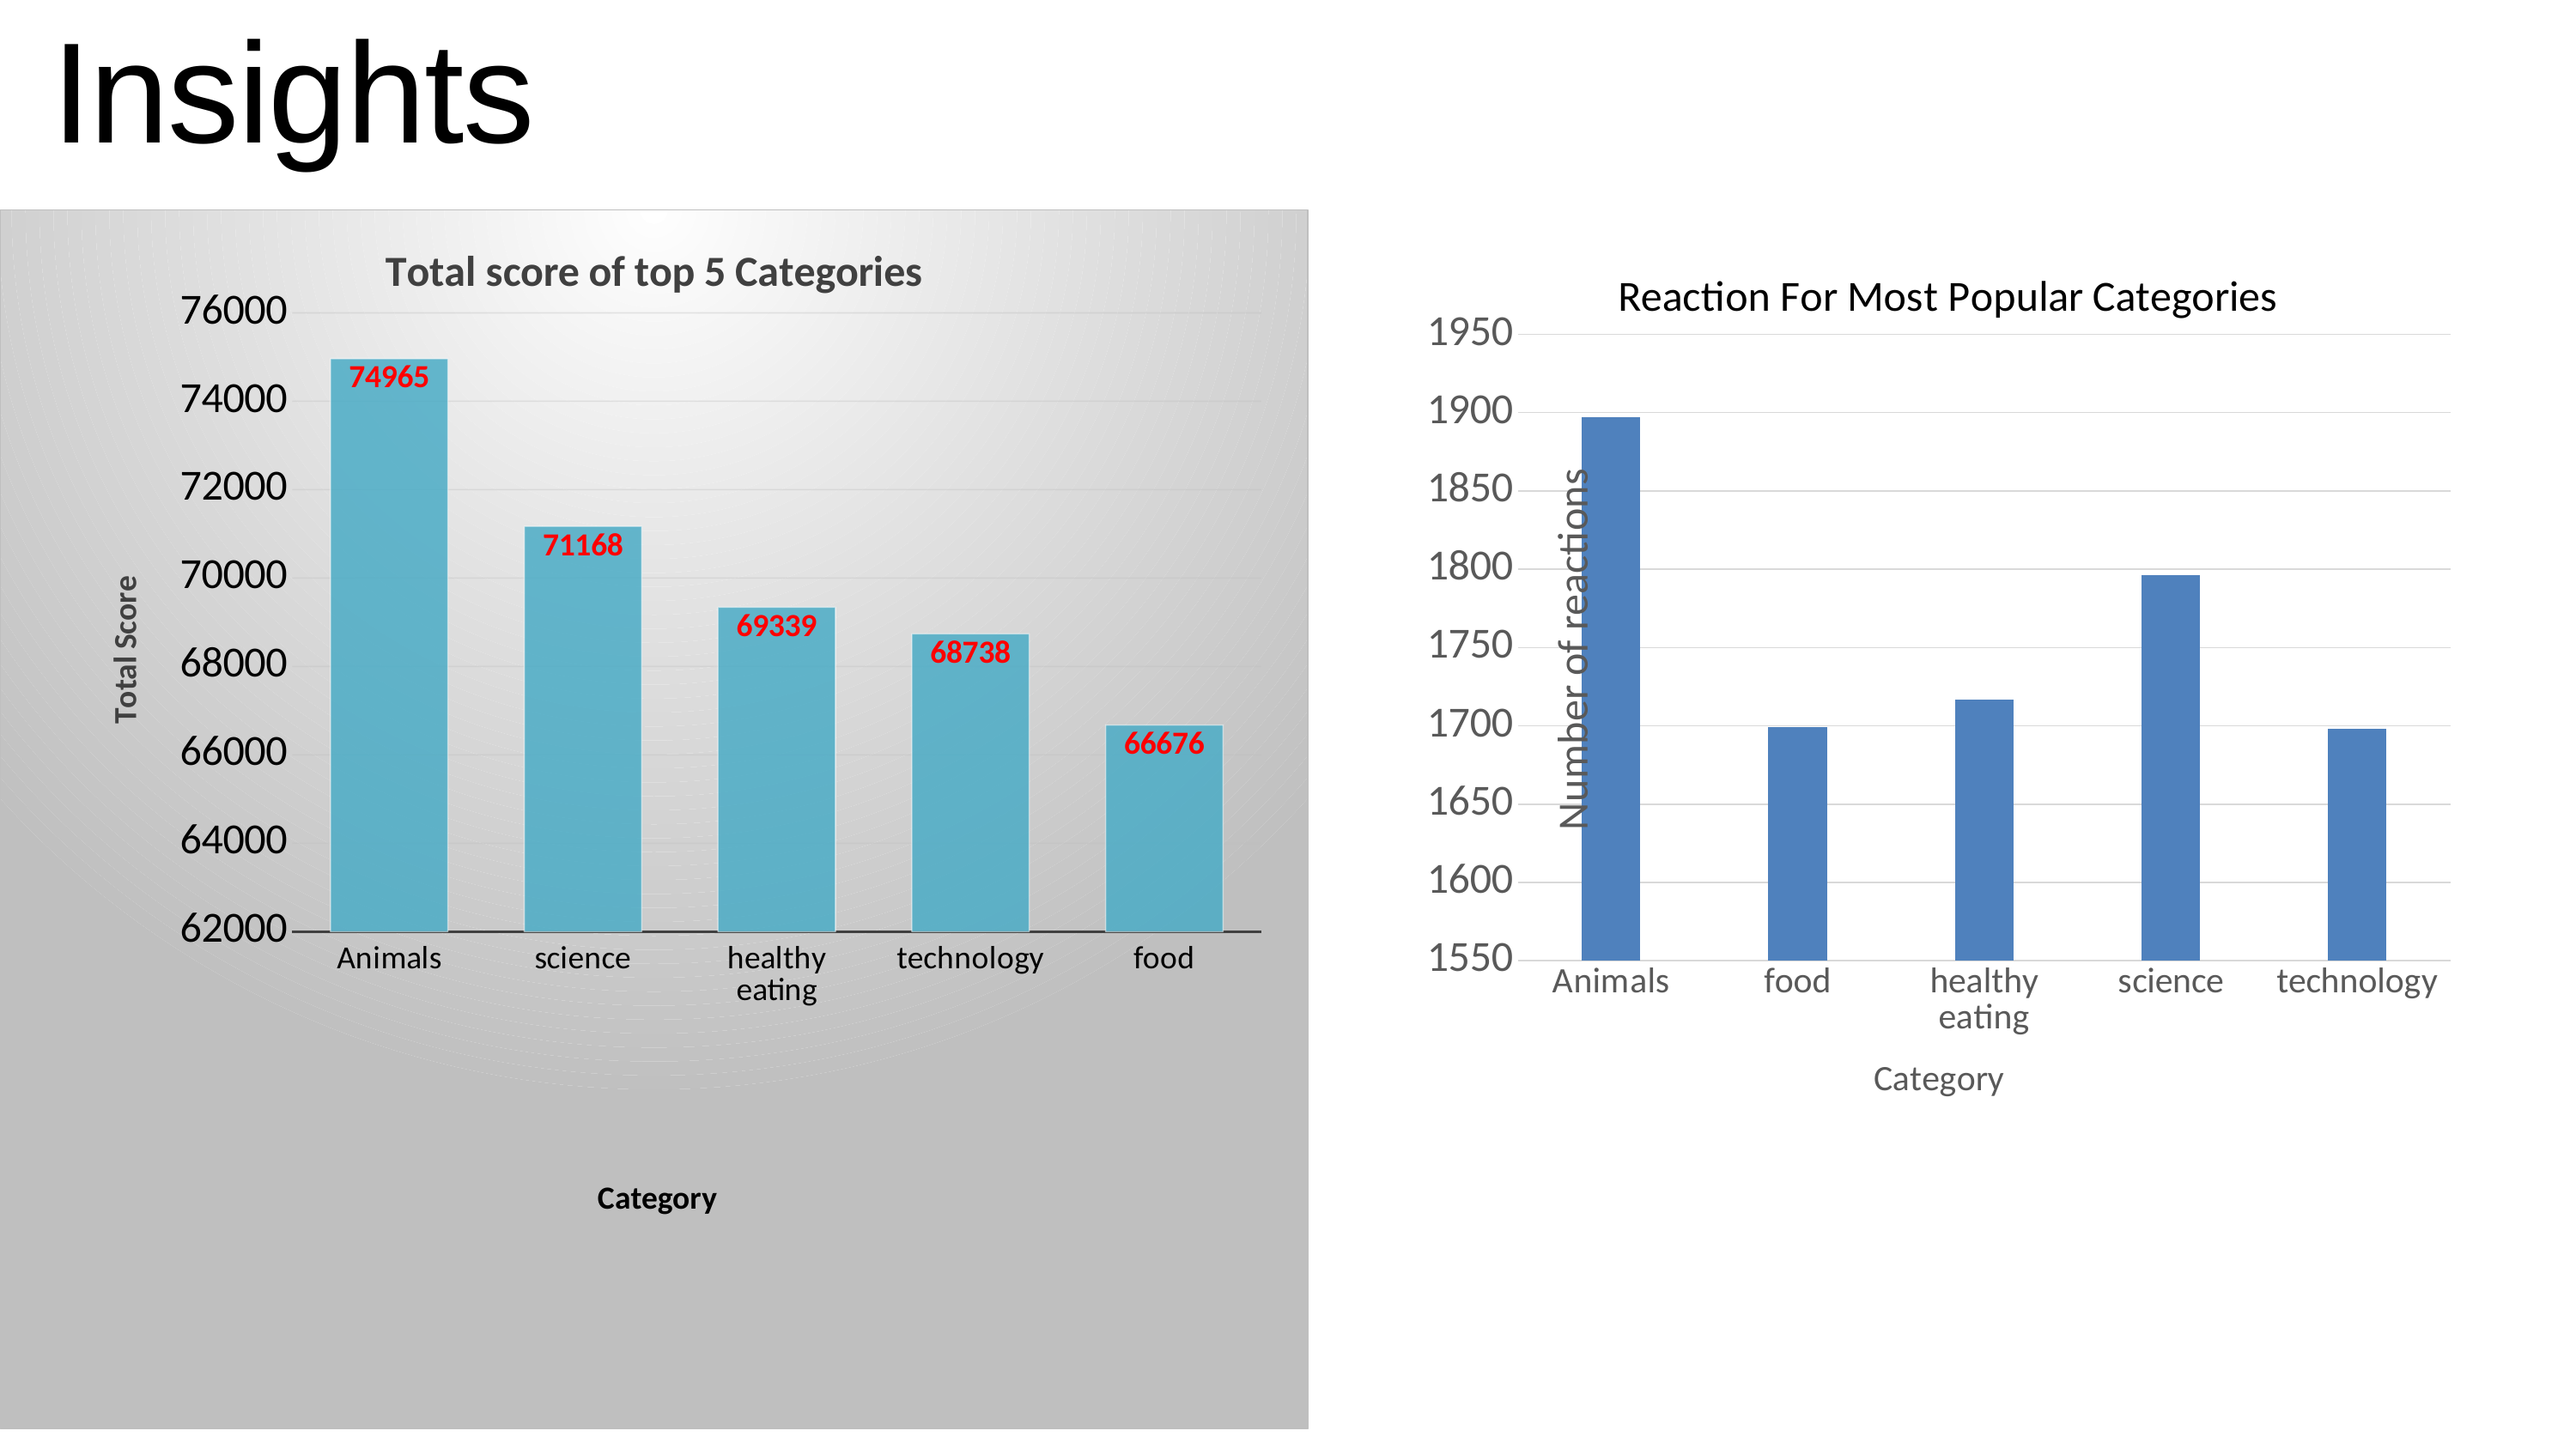

Insights

### Chart: Total score of top 5 Categories

| Category | Total |
|---|---|
| Animals | 74965.0 |
| science | 71168.0 |
| healthy eating | 69339.0 |
| technology | 68738.0 |
| food | 66676.0 |

### Chart: Reaction For Most Popular Categories

| Category |  |
|---|---|
| Animals | 1897.0 |
| food | 1699.0 |
| healthy eating | 1717.0 |
| science | 1796.0 |
| technology | 1698.0 |